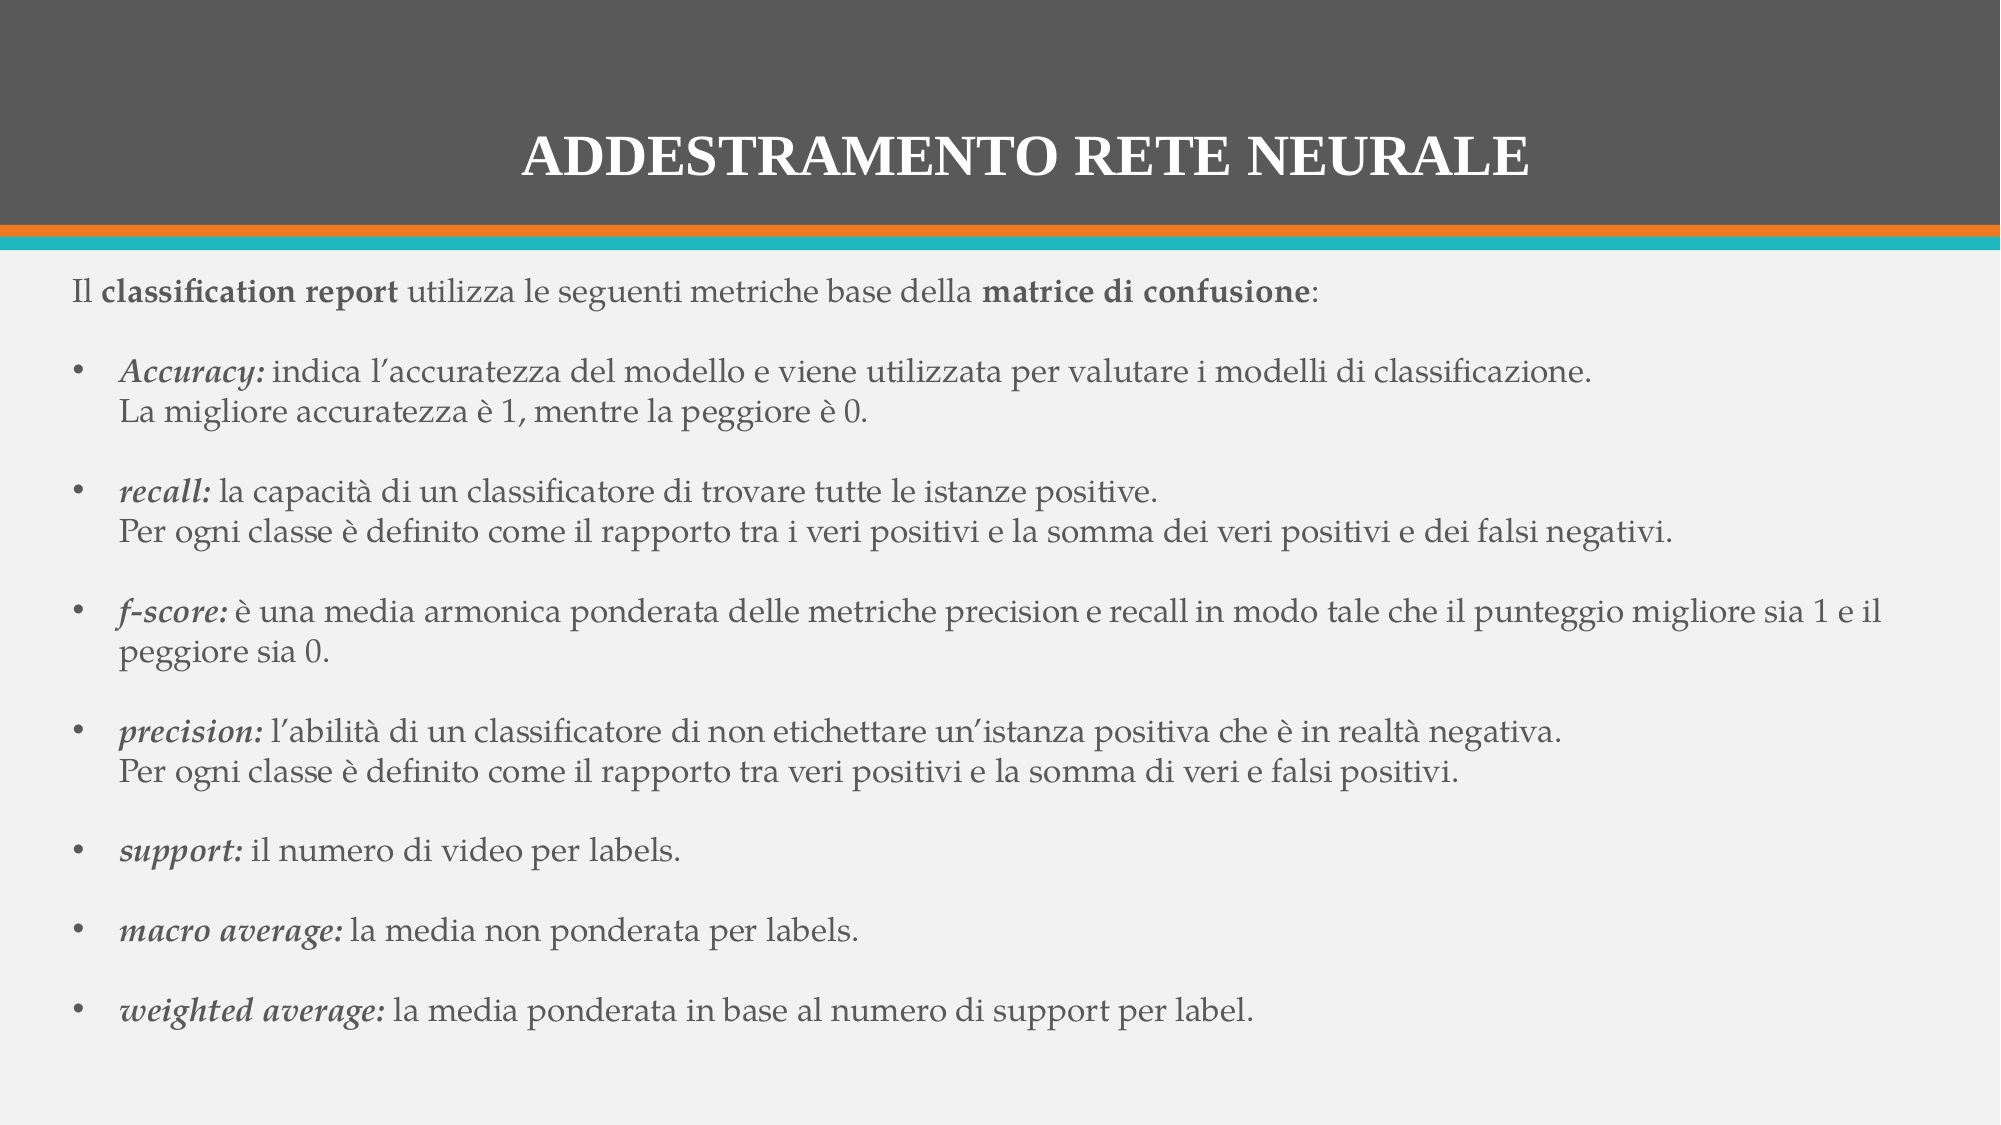

# ADDESTRAMENTO RETE NEURALE
Il classification report utilizza le seguenti metriche base della matrice di confusione:
Accuracy: indica l’accuratezza del modello e viene utilizzata per valutare i modelli di classificazione.
La migliore accuratezza è 1, mentre la peggiore è 0.

recall: la capacità di un classificatore di trovare tutte le istanze positive.
Per ogni classe è definito come il rapporto tra i veri positivi e la somma dei veri positivi e dei falsi negativi.

f-score: è una media armonica ponderata delle metriche precision e recall in modo tale che il punteggio migliore sia 1 e il peggiore sia 0.

precision: l’abilità di un classificatore di non etichettare un’istanza positiva che è in realtà negativa.
Per ogni classe è definito come il rapporto tra veri positivi e la somma di veri e falsi positivi.

support: il numero di video per labels.

macro average: la media non ponderata per labels.

weighted average: la media ponderata in base al numero di support per label.